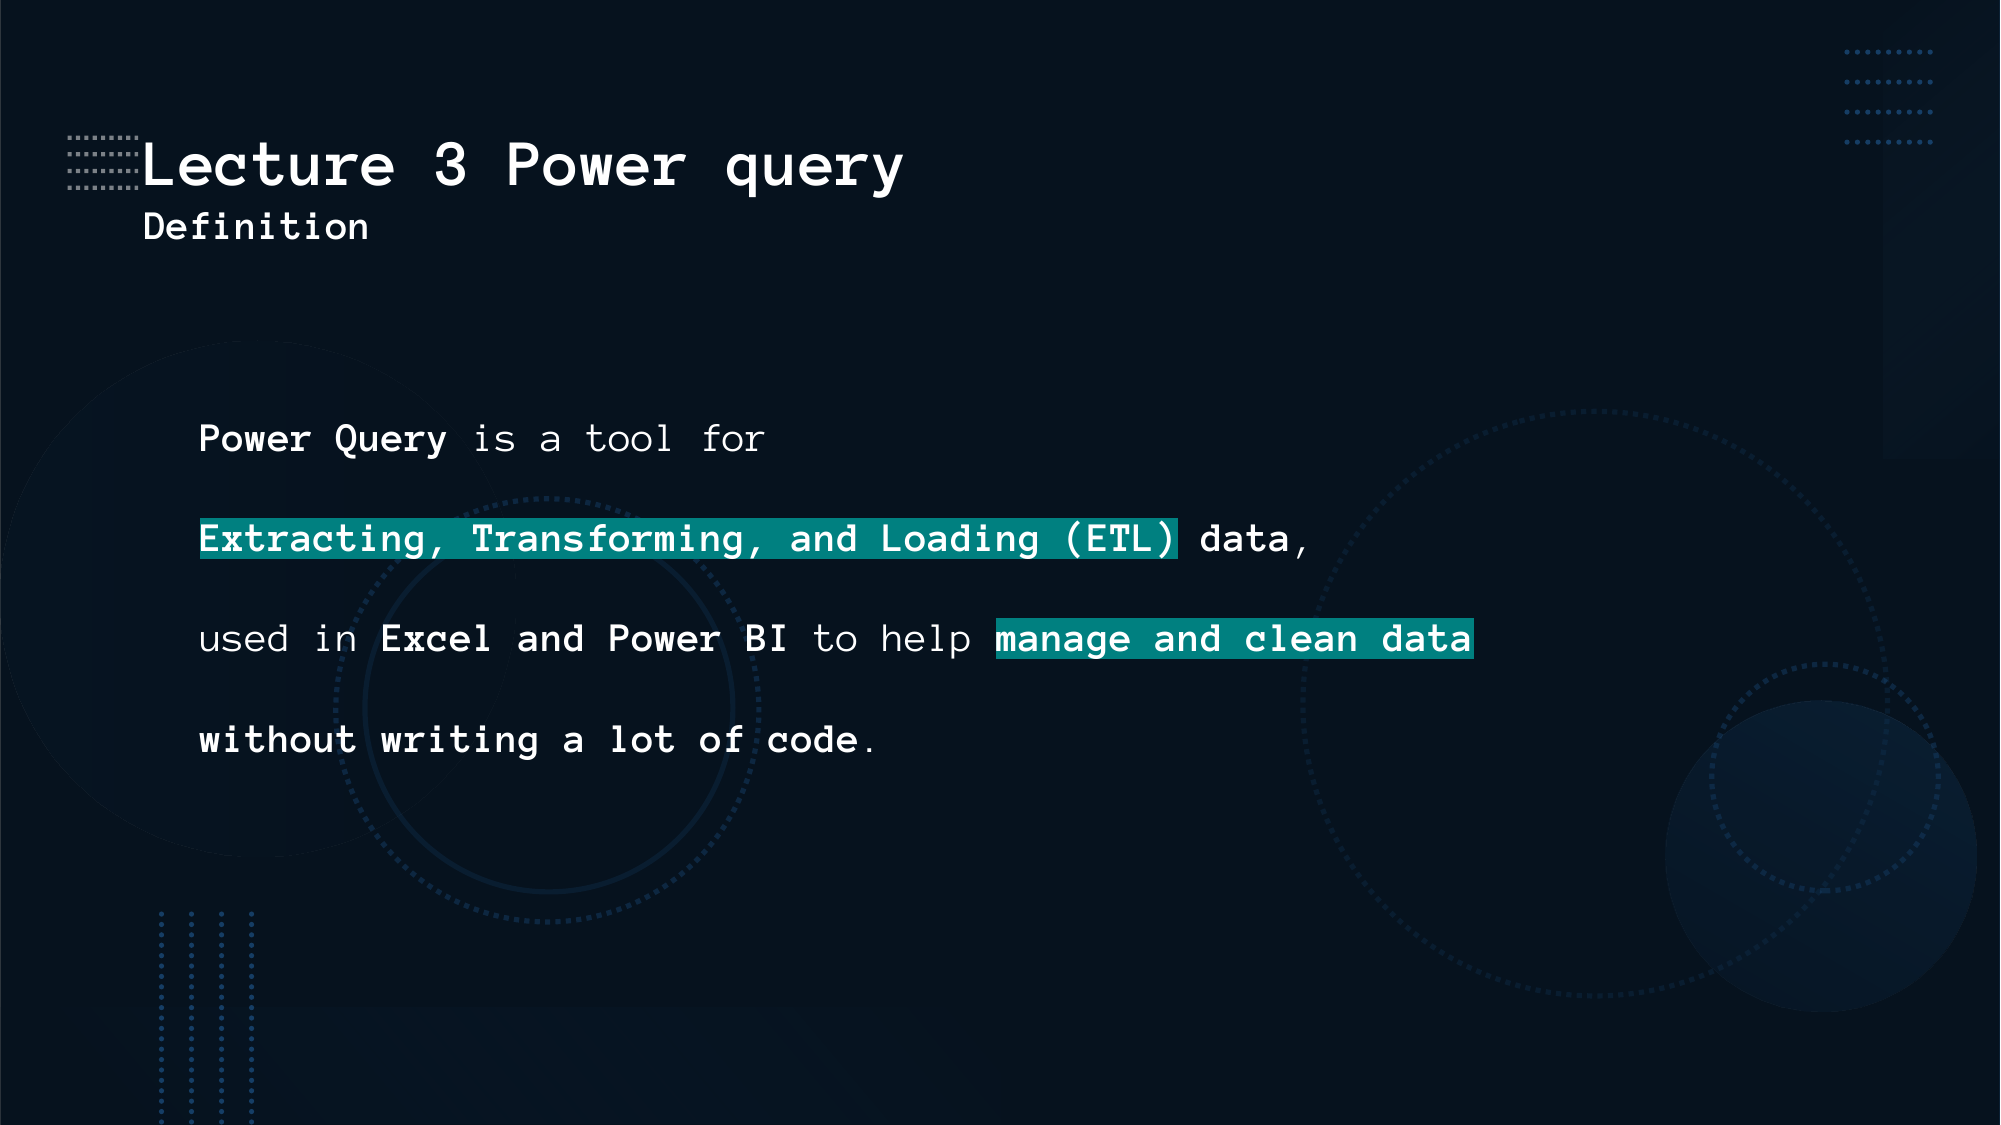

Lecture 3 Power query
Definition

Power Query is a tool for

Extracting, Transforming, and Loading (ETL) data,

used in Excel and Power BI to help manage and clean data

without writing a lot of code.